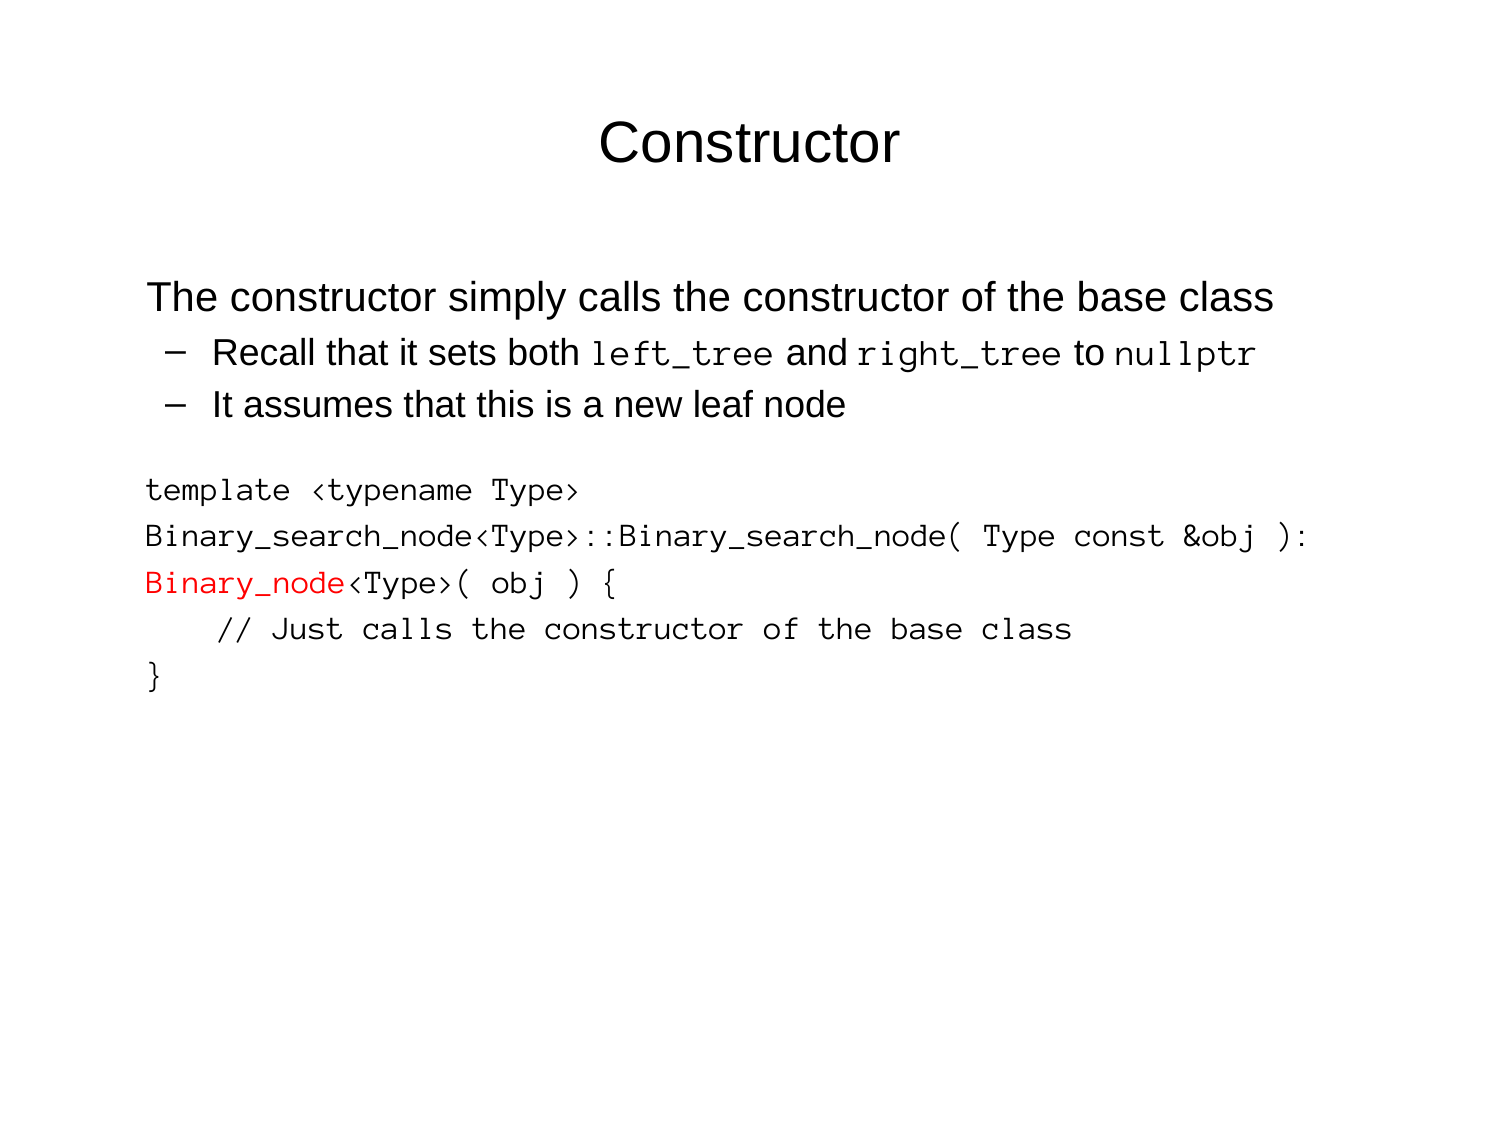

# Constructor
	The constructor simply calls the constructor of the base class
Recall that it sets both left_tree and right_tree to nullptr
It assumes that this is a new leaf node

	template <typename Type>
	Binary_search_node<Type>::Binary_search_node( Type const &obj ):
	Binary_node<Type>( obj ) {
       // Just calls the constructor of the base class
	}